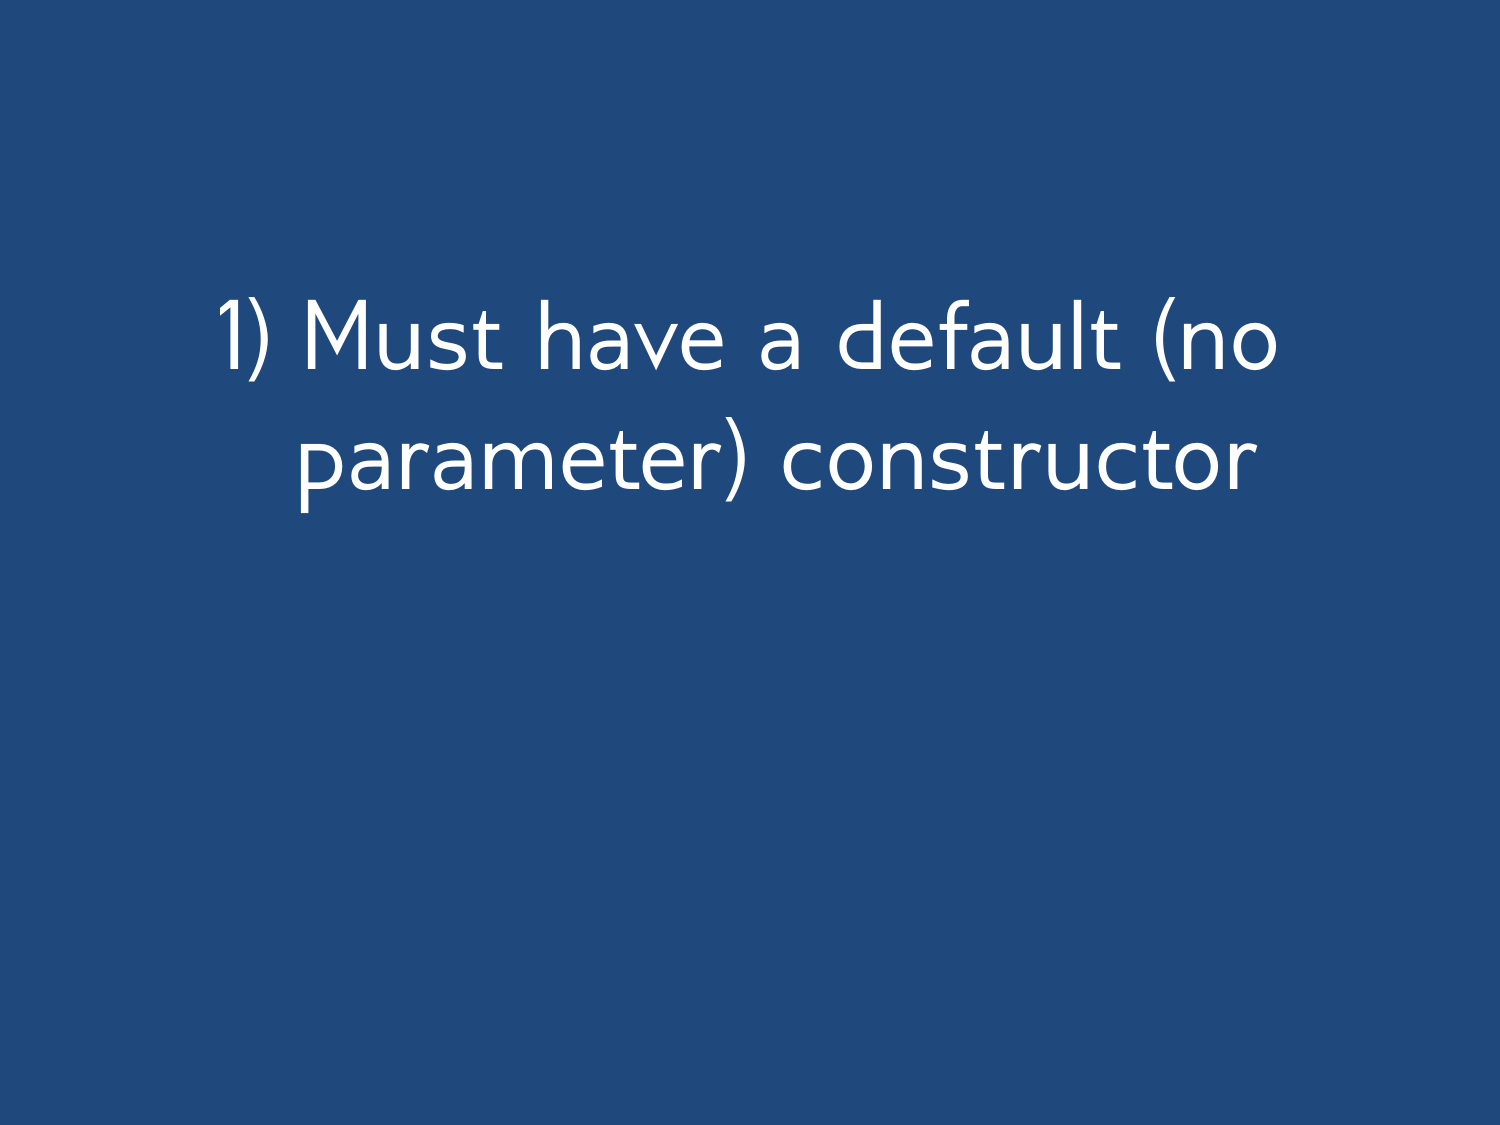

#
1) Must have a default (no parameter) constructor